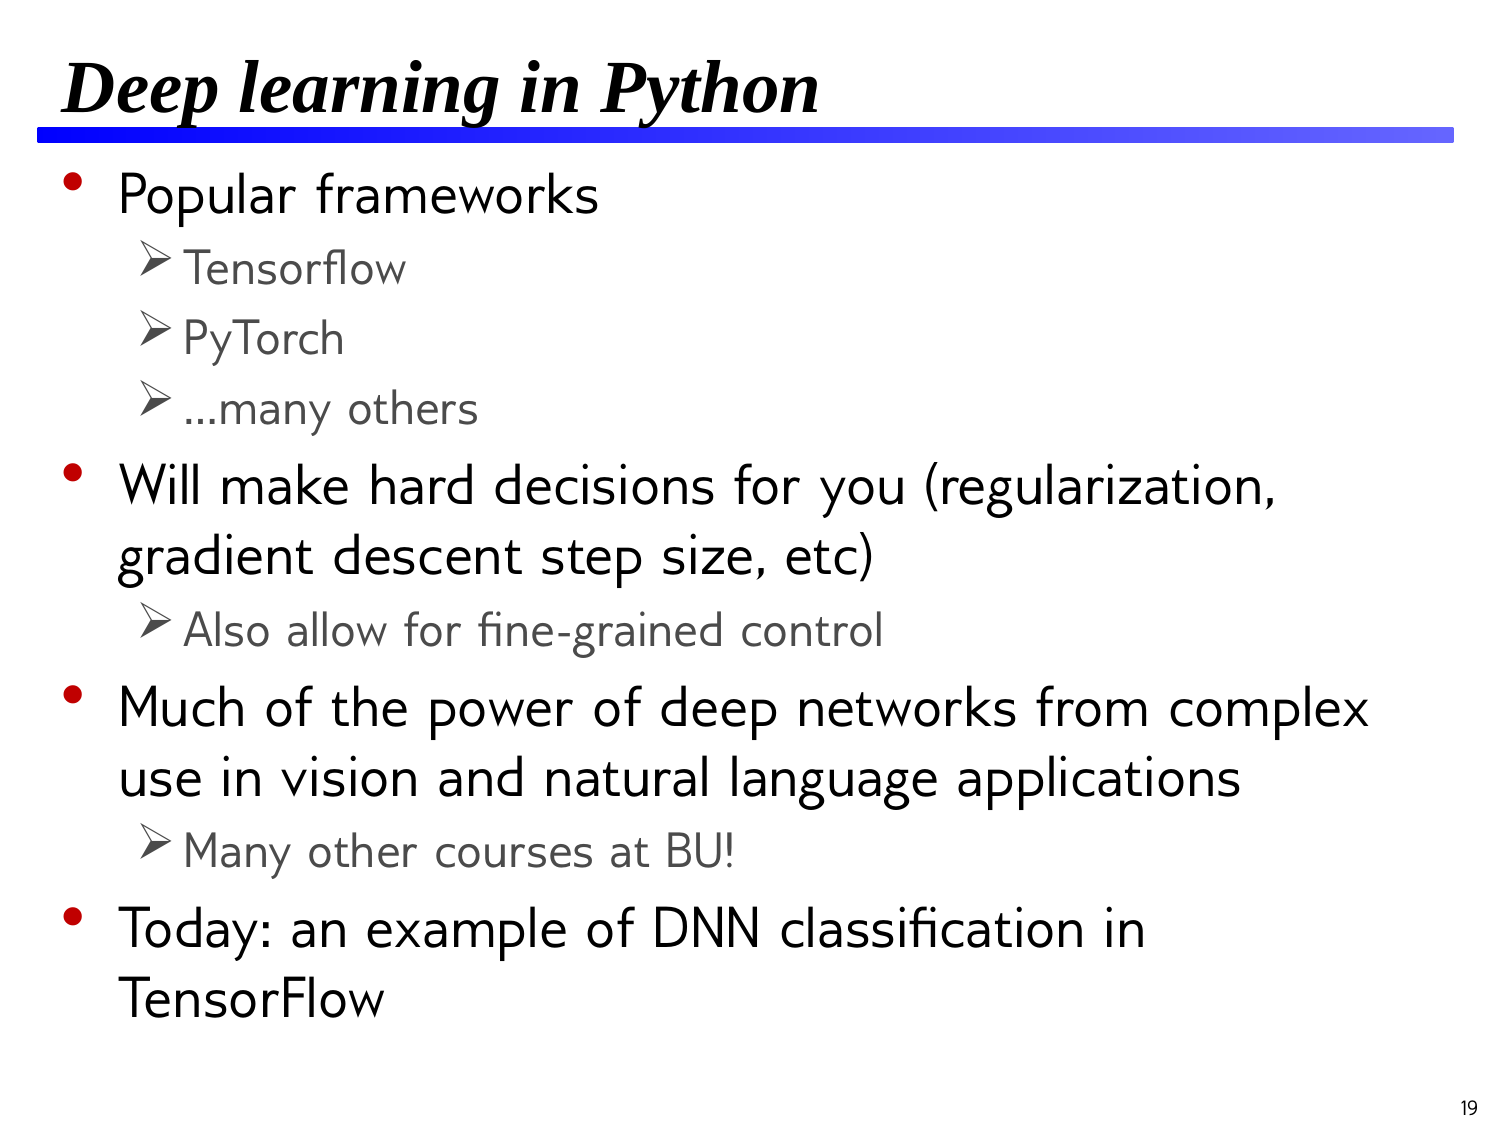

# Deep learning in Python
Popular frameworks
Tensorflow
PyTorch
…many others
Will make hard decisions for you (regularization, gradient descent step size, etc)
Also allow for fine-grained control
Much of the power of deep networks from complex use in vision and natural language applications
Many other courses at BU!
Today: an example of DNN classification in TensorFlow

19